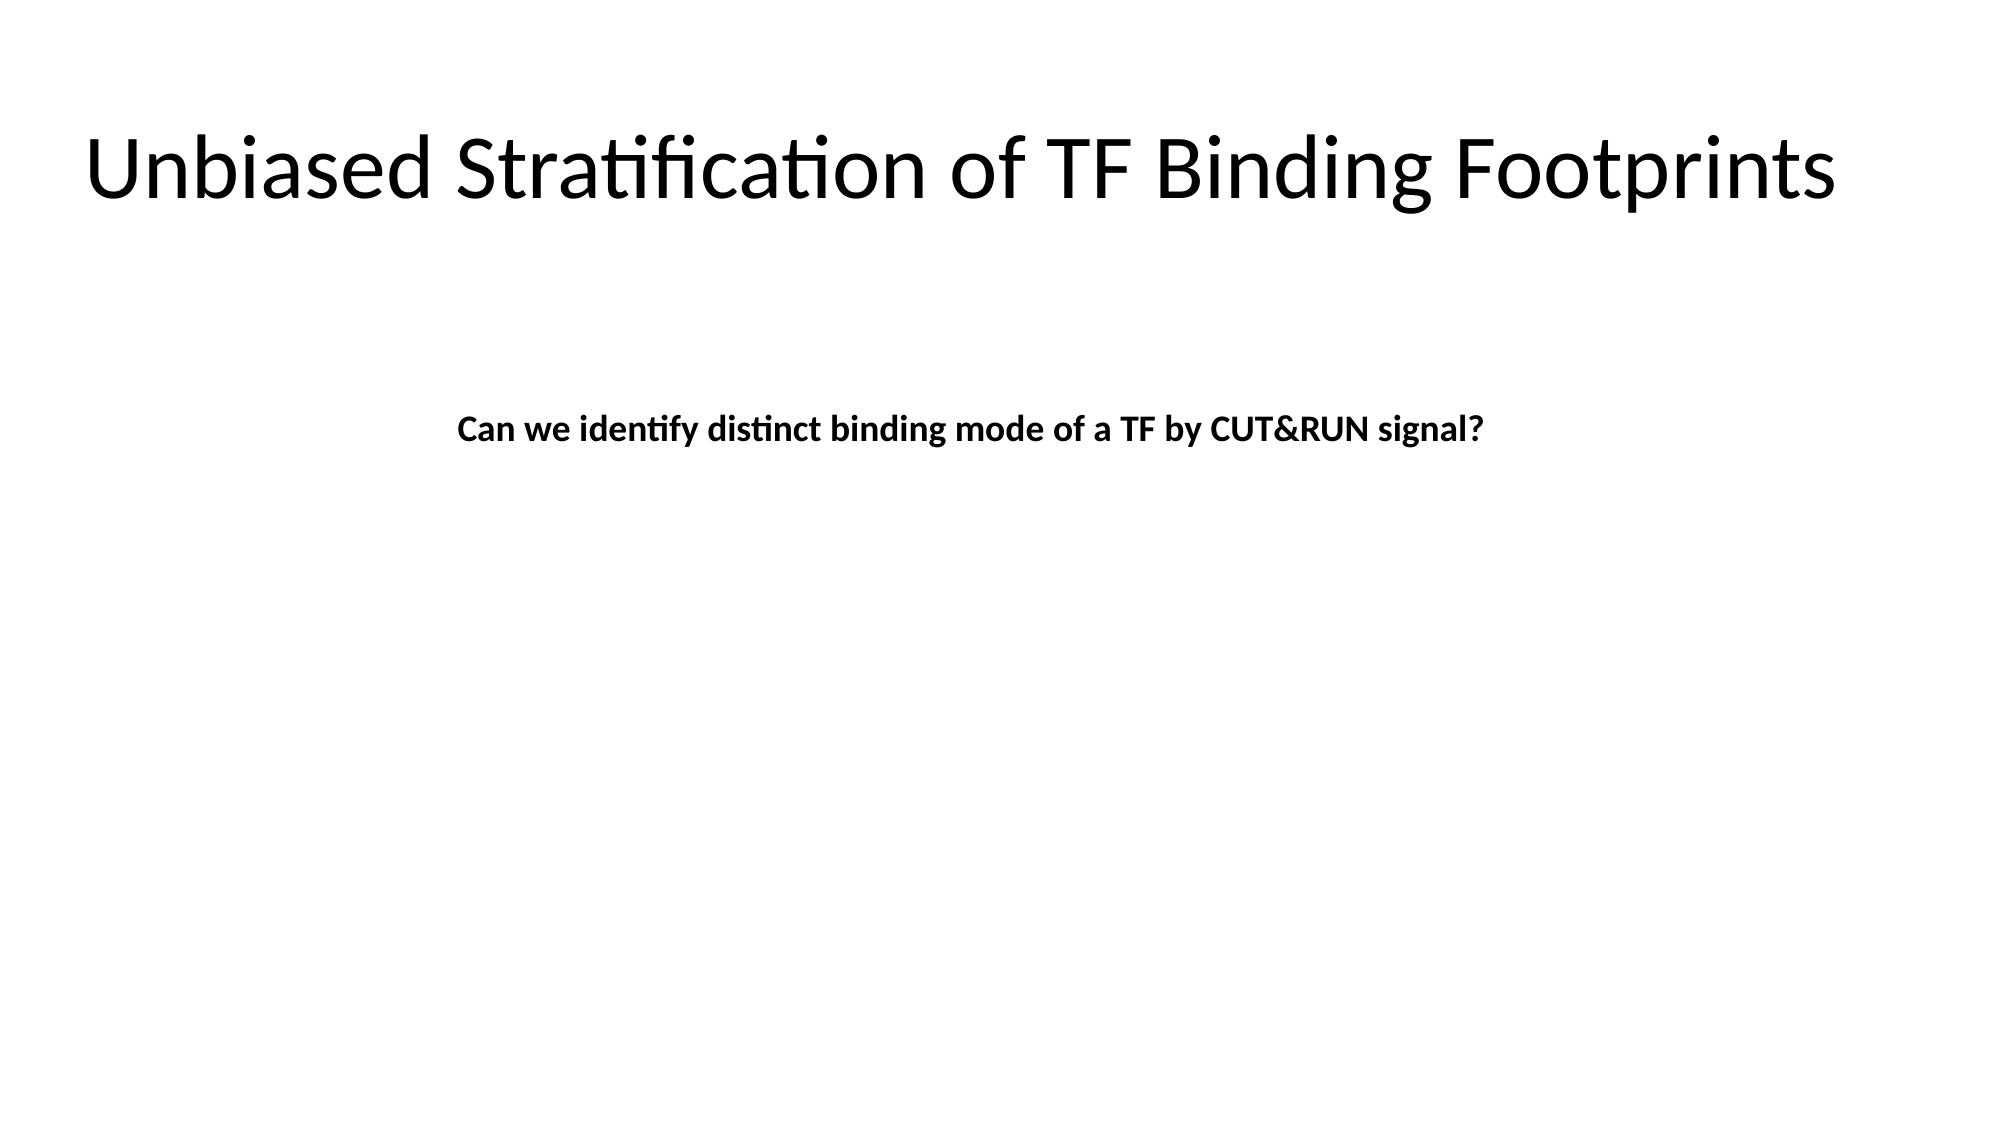

# Unbiased Stratification of TF Binding Footprints
Can we identify distinct binding mode of a TF by CUT&RUN signal?